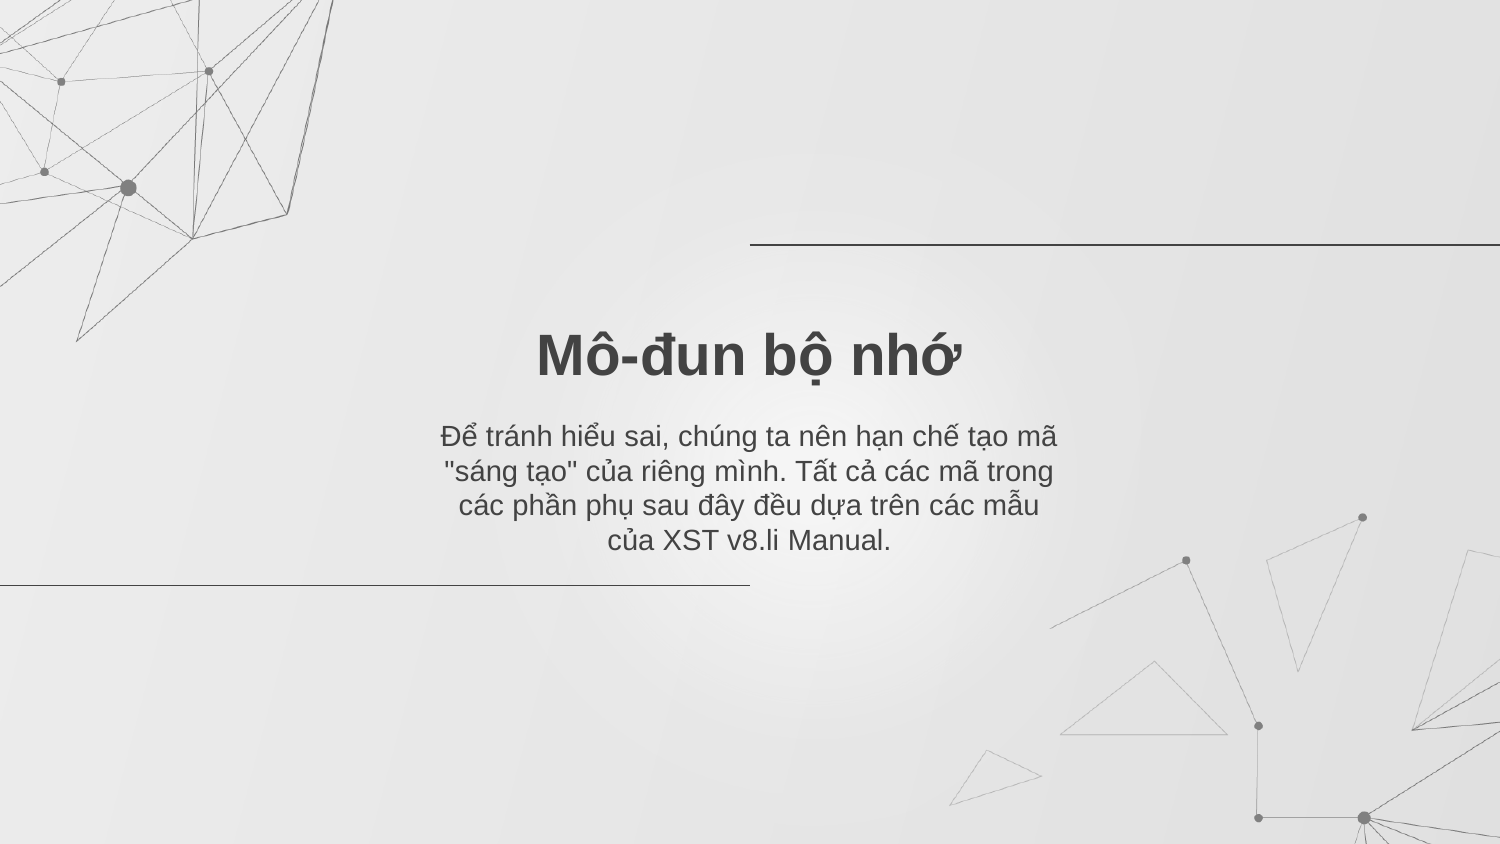

# Mô-đun bộ nhớ
Để tránh hiểu sai, chúng ta nên hạn chế tạo mã "sáng tạo" của riêng mình. Tất cả các mã trong các phần phụ sau đây đều dựa trên các mẫu của XST v8.li Manual.